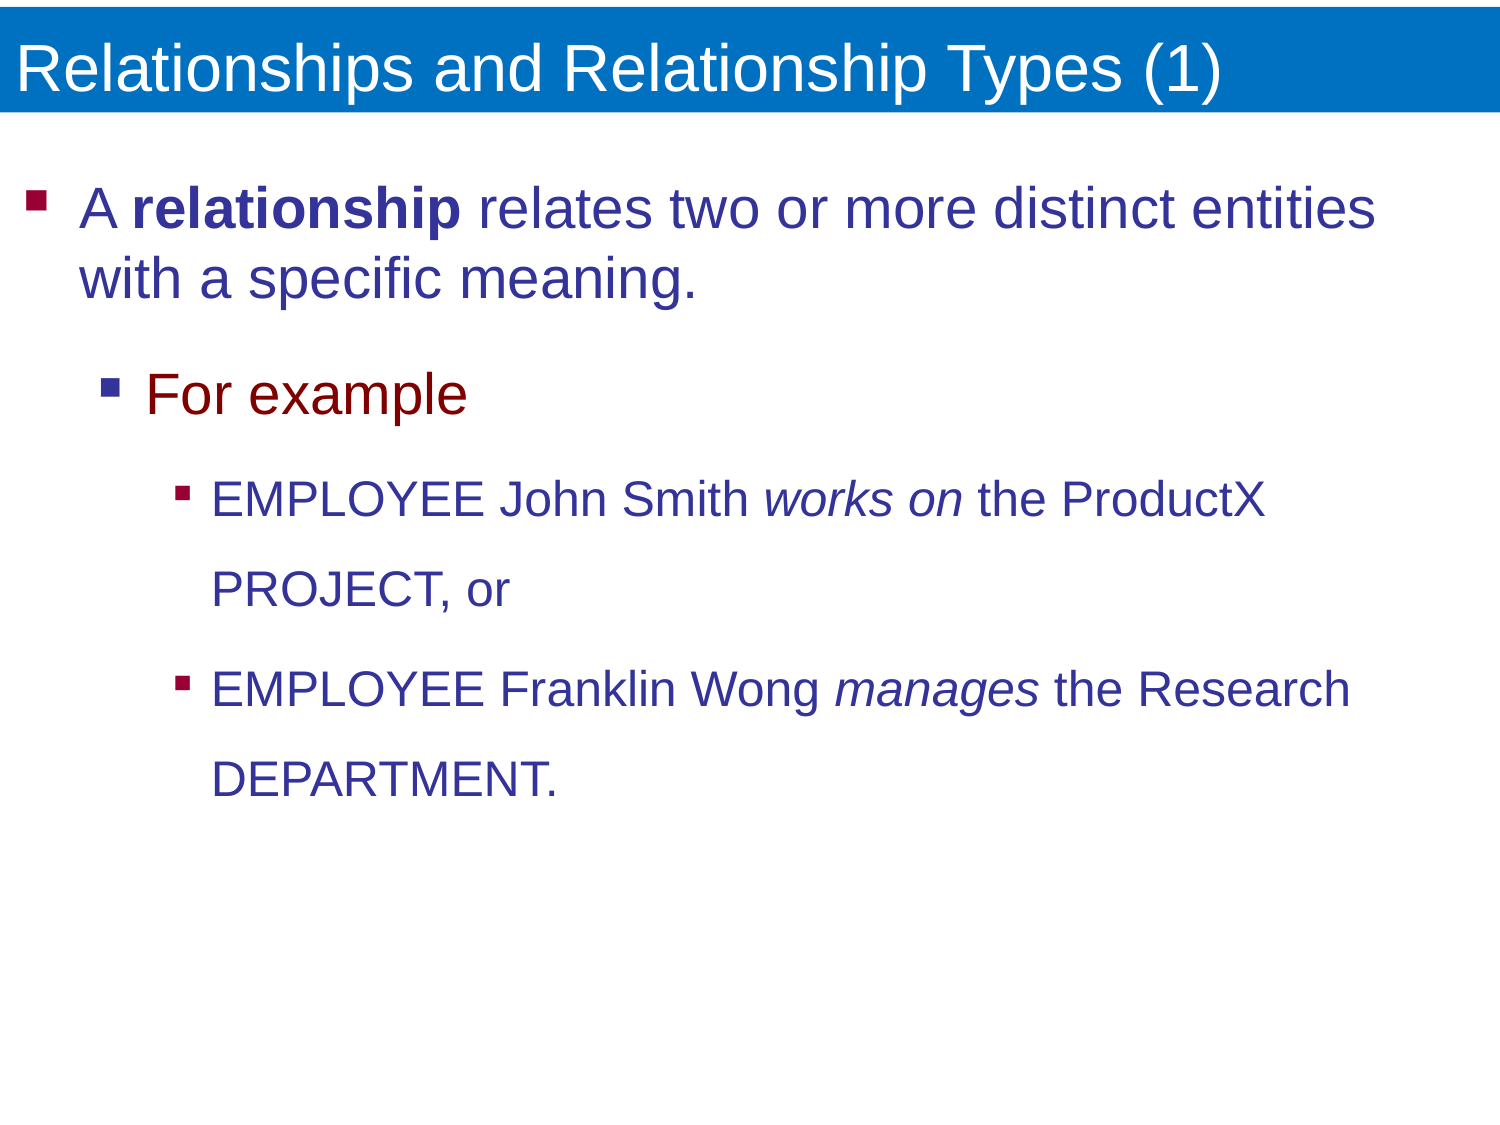

# Relationships and Relationship Types (1)
A relationship relates two or more distinct entities with a specific meaning.
For example
EMPLOYEE John Smith works on the ProductX PROJECT, or
EMPLOYEE Franklin Wong manages the Research DEPARTMENT.